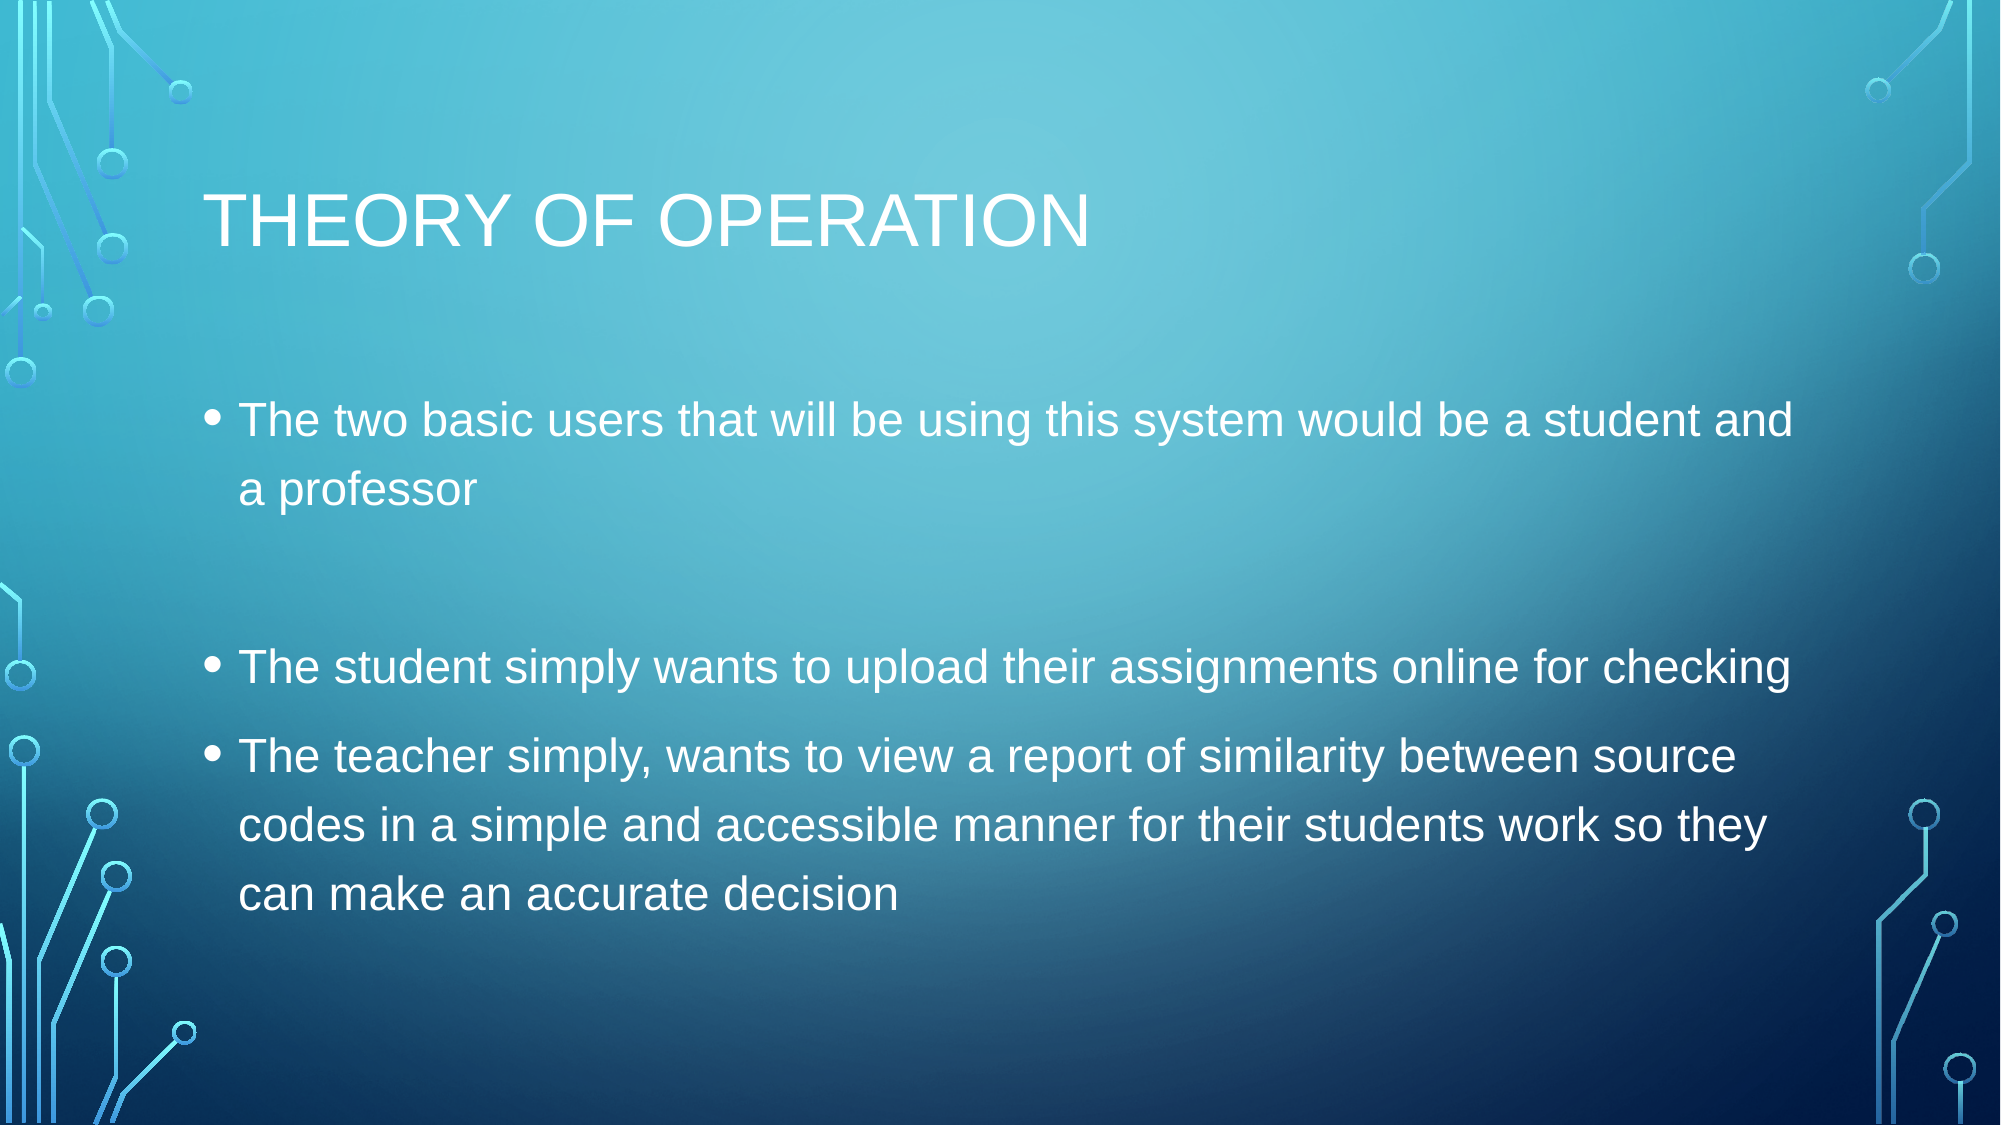

# Theory of operation
The two basic users that will be using this system would be a student and a professor

The student simply wants to upload their assignments online for checking
The teacher simply, wants to view a report of similarity between source codes in a simple and accessible manner for their students work so they can make an accurate decision